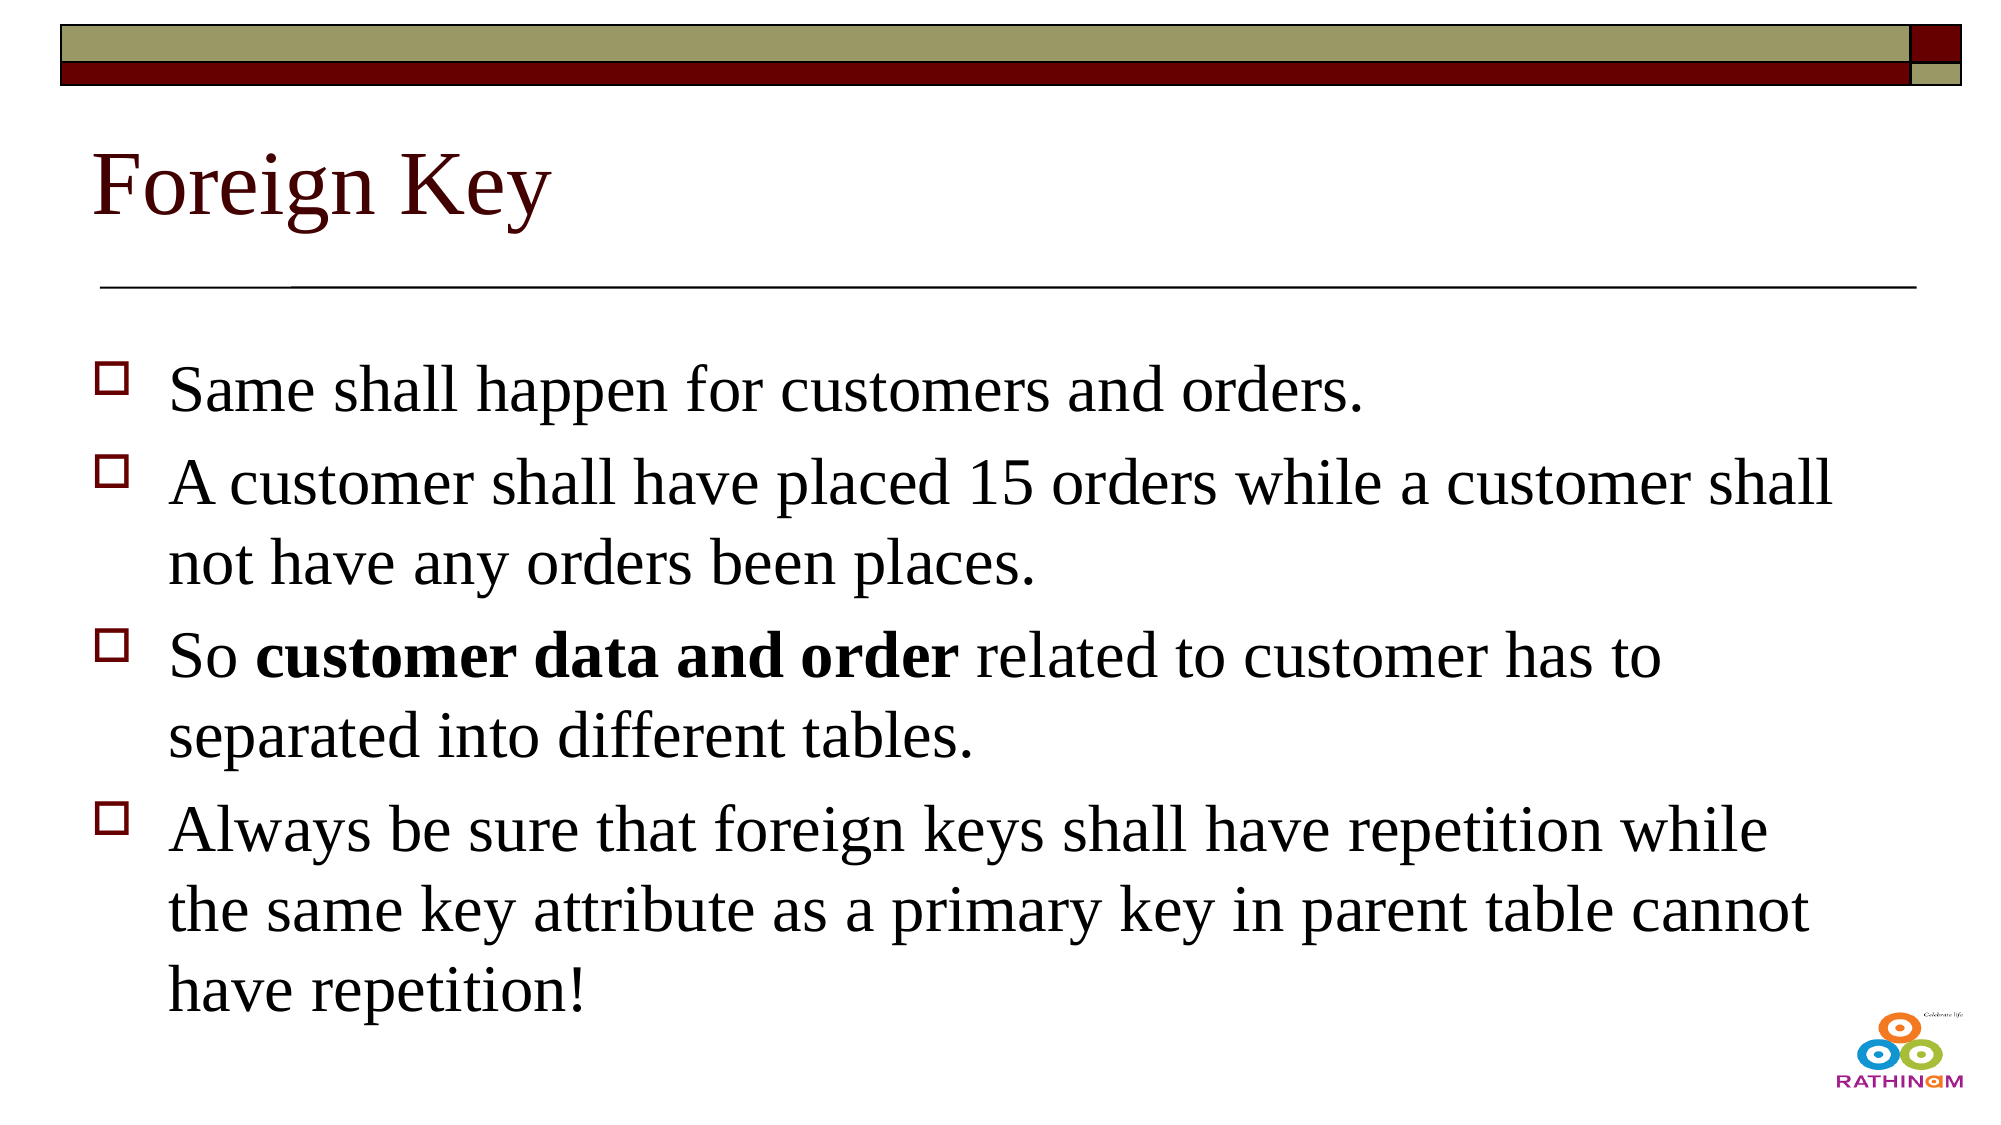

# Foreign Key
Same shall happen for customers and orders.
A customer shall have placed 15 orders while a customer shall not have any orders been places.
So customer data and order related to customer has to separated into different tables.
Always be sure that foreign keys shall have repetition while the same key attribute as a primary key in parent table cannot have repetition!